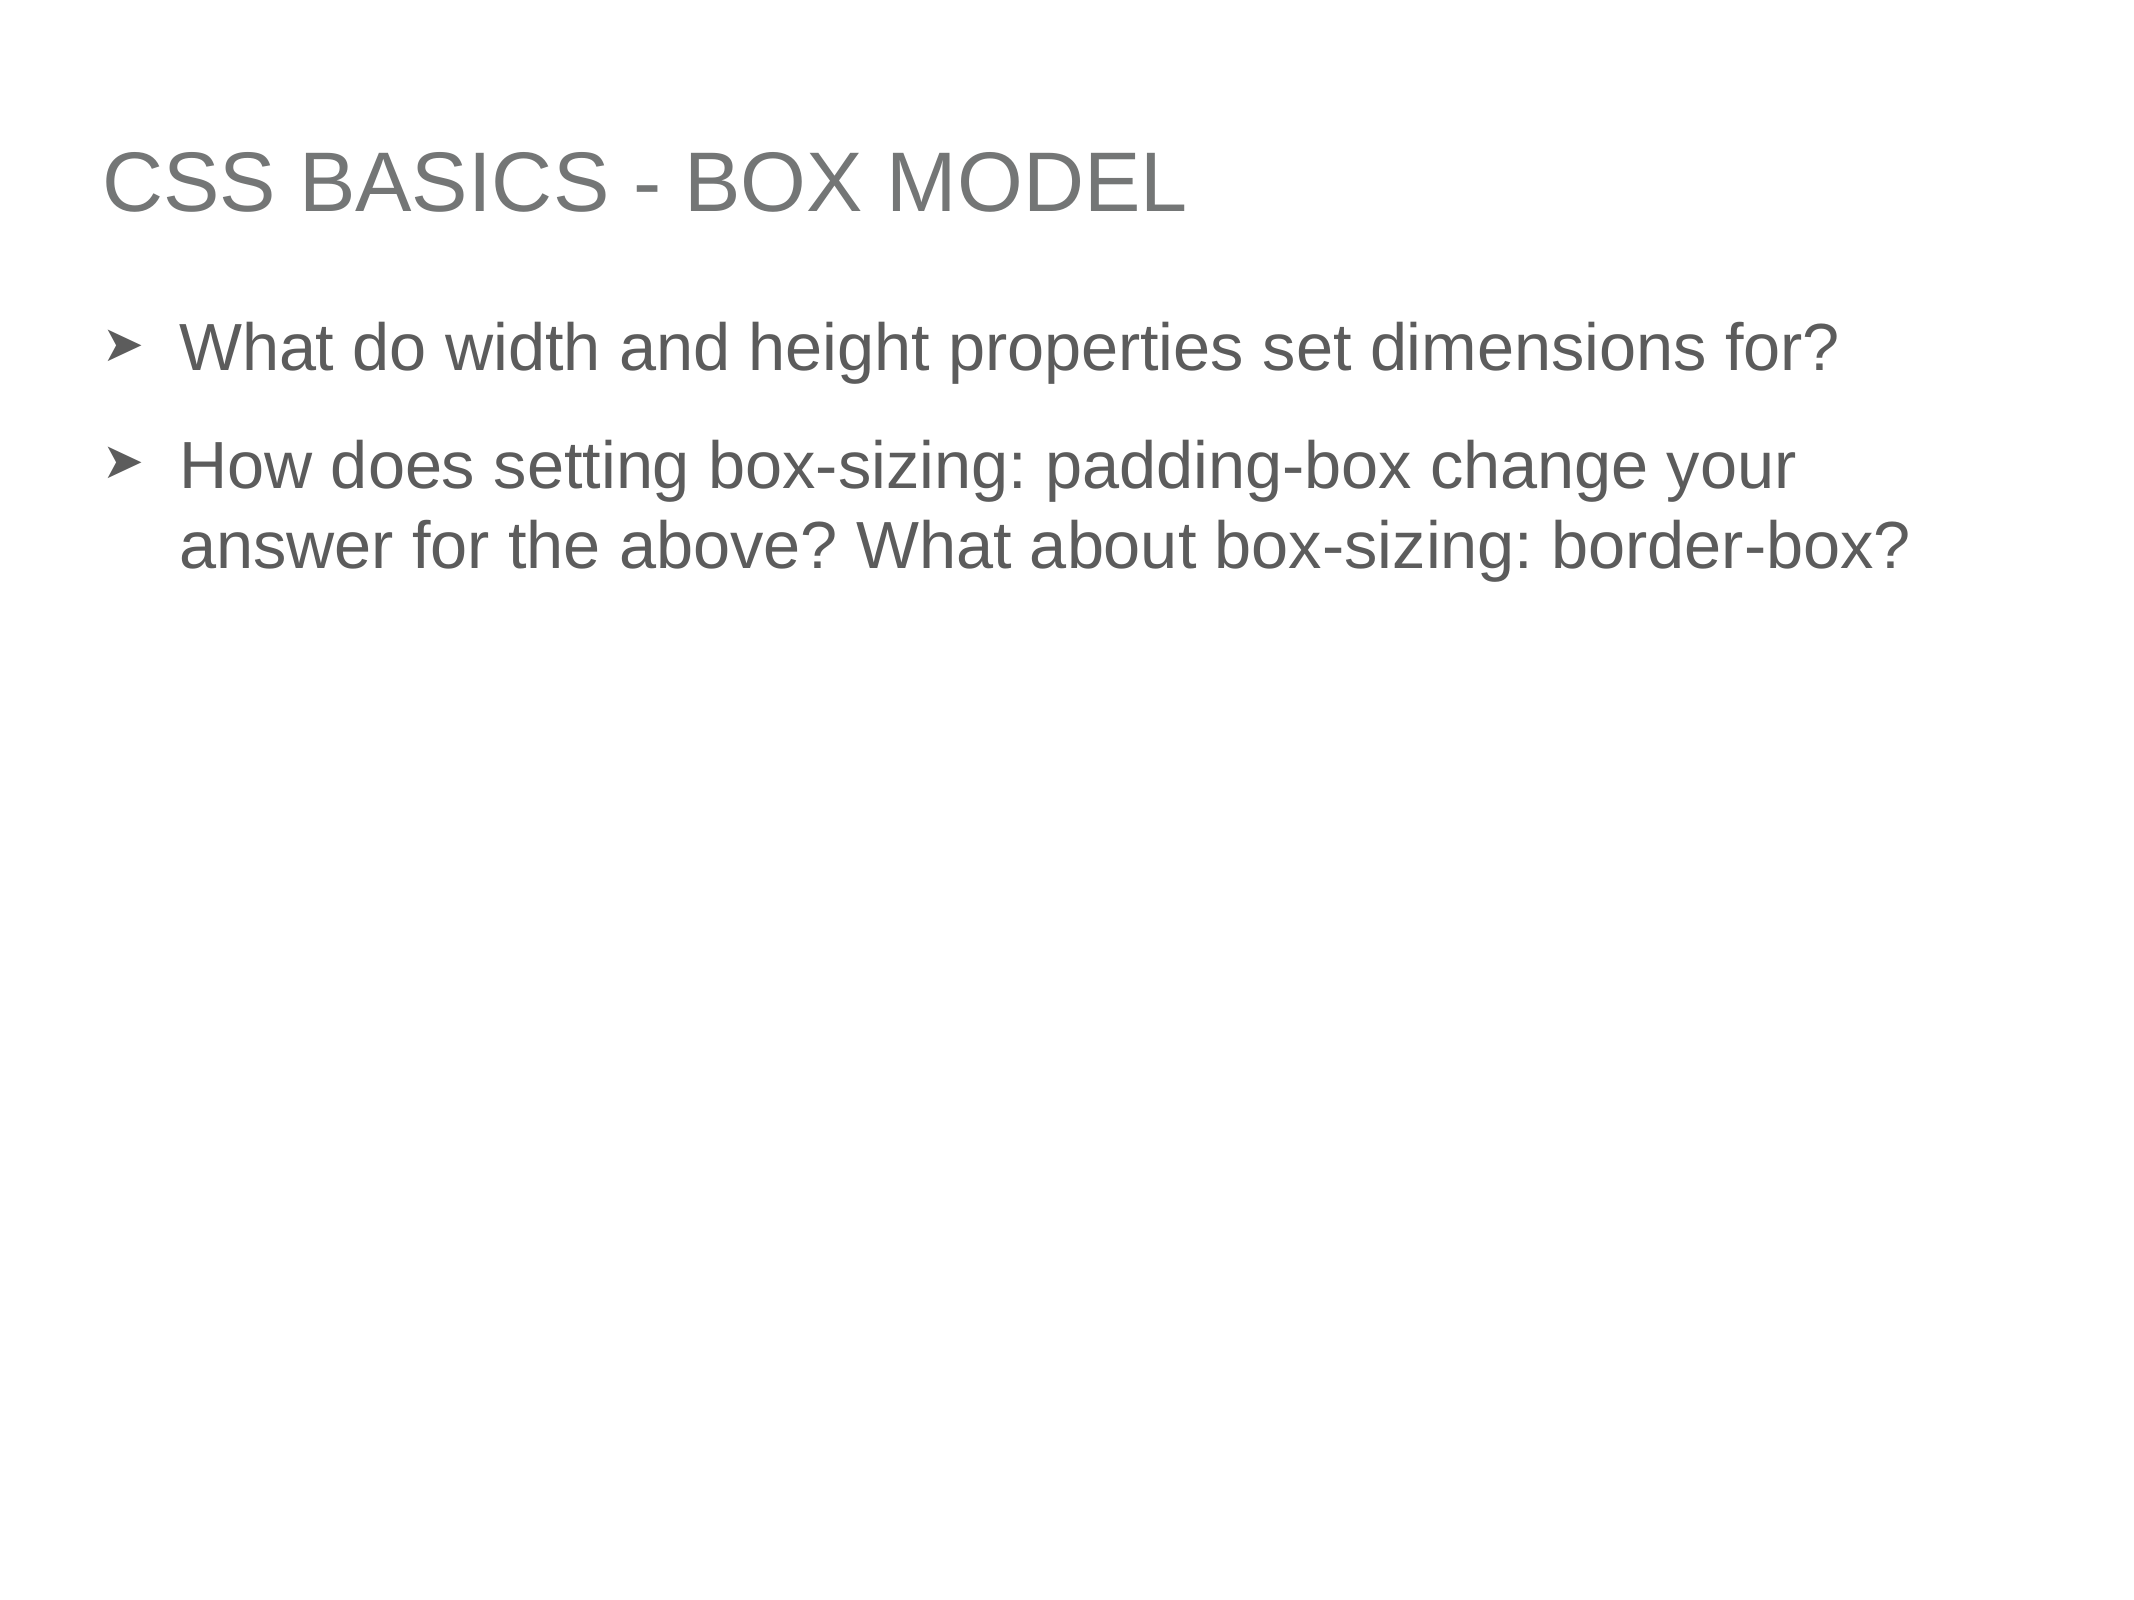

# CSS BASICS - BOX MODEL

What do width and height properties set dimensions for?
How does setting box-sizing: padding-box change your answer for the above? What about box-sizing: border-box?